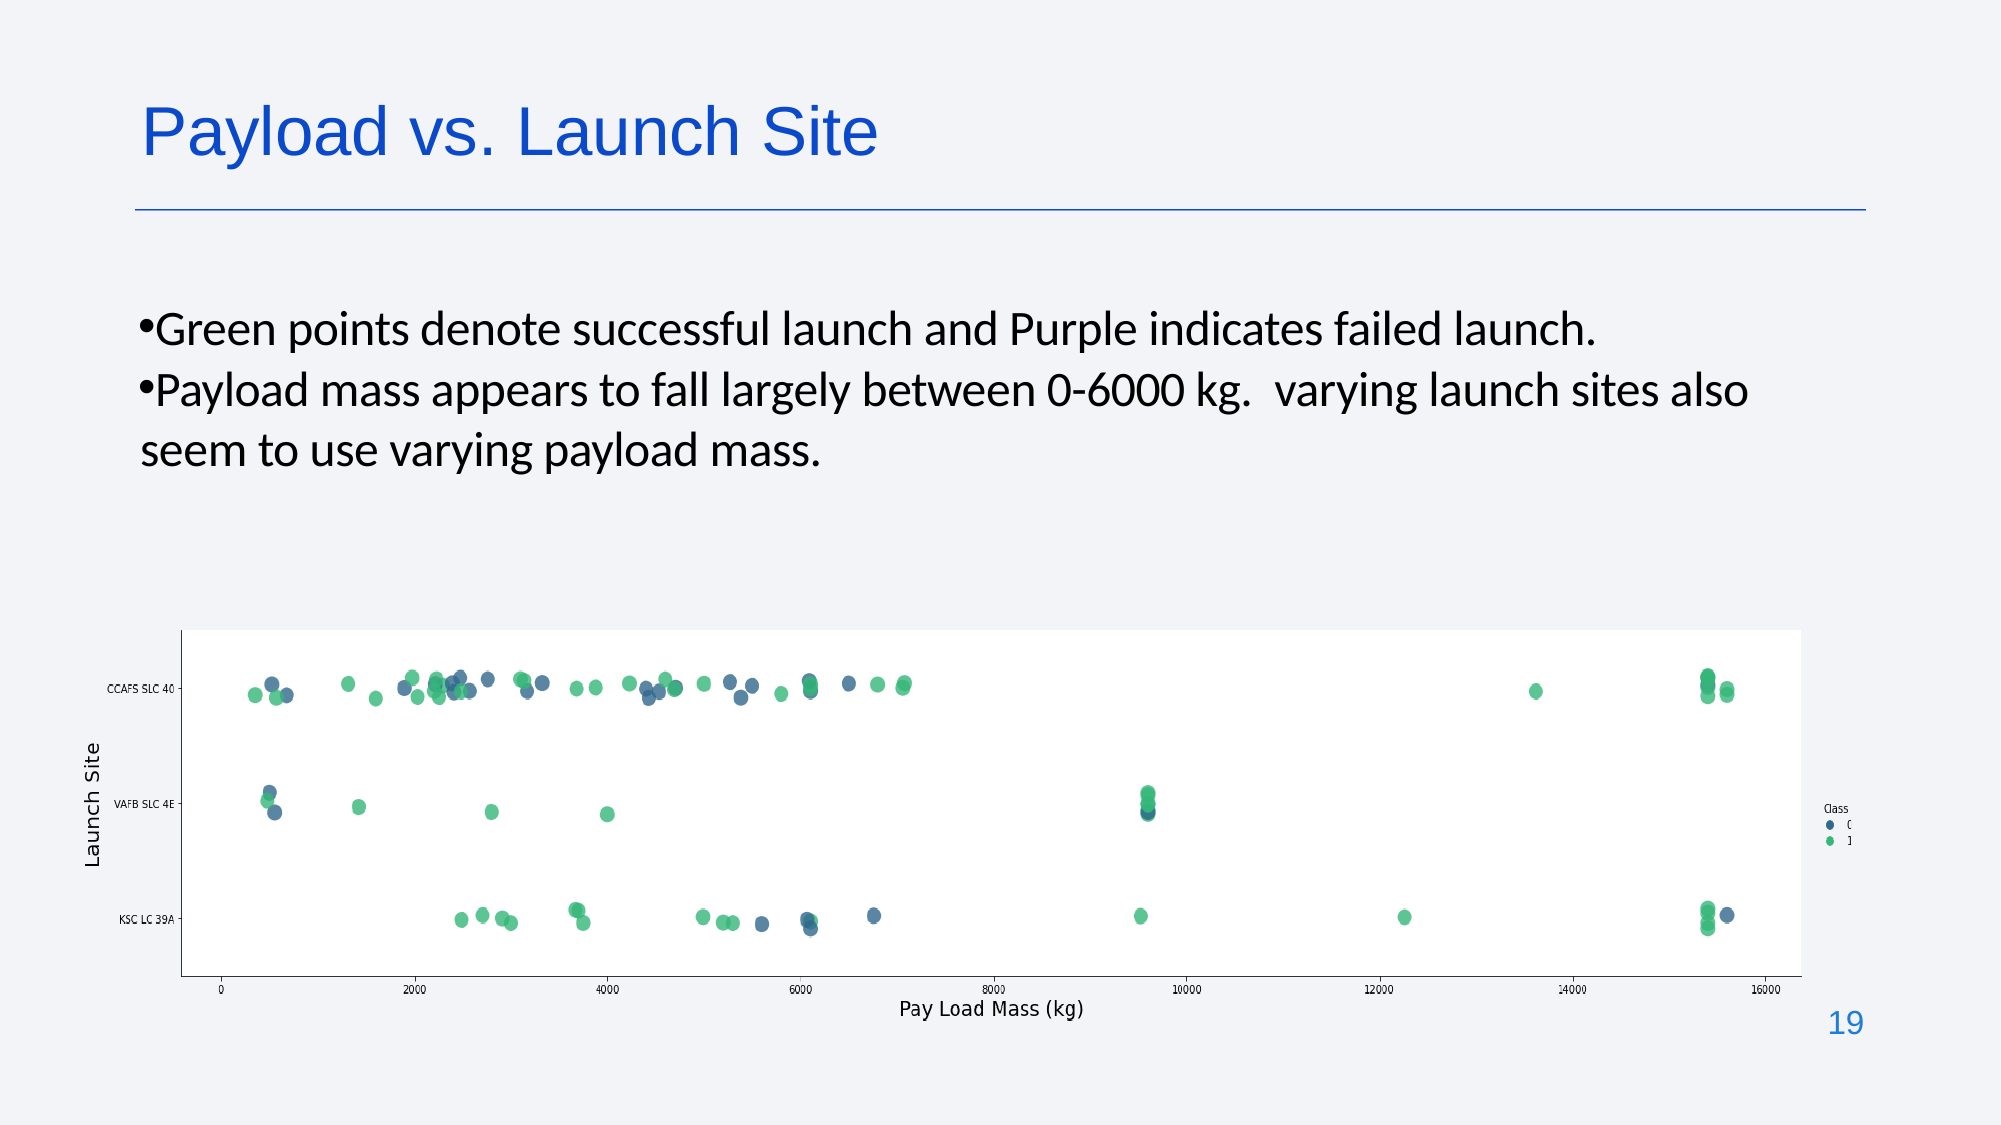

Payload vs. Launch Site
Green points denote successful launch and Purple indicates failed launch.
Payload mass appears to fall largely between 0-6000 kg.  varying launch sites also seem to use varying payload mass.

19